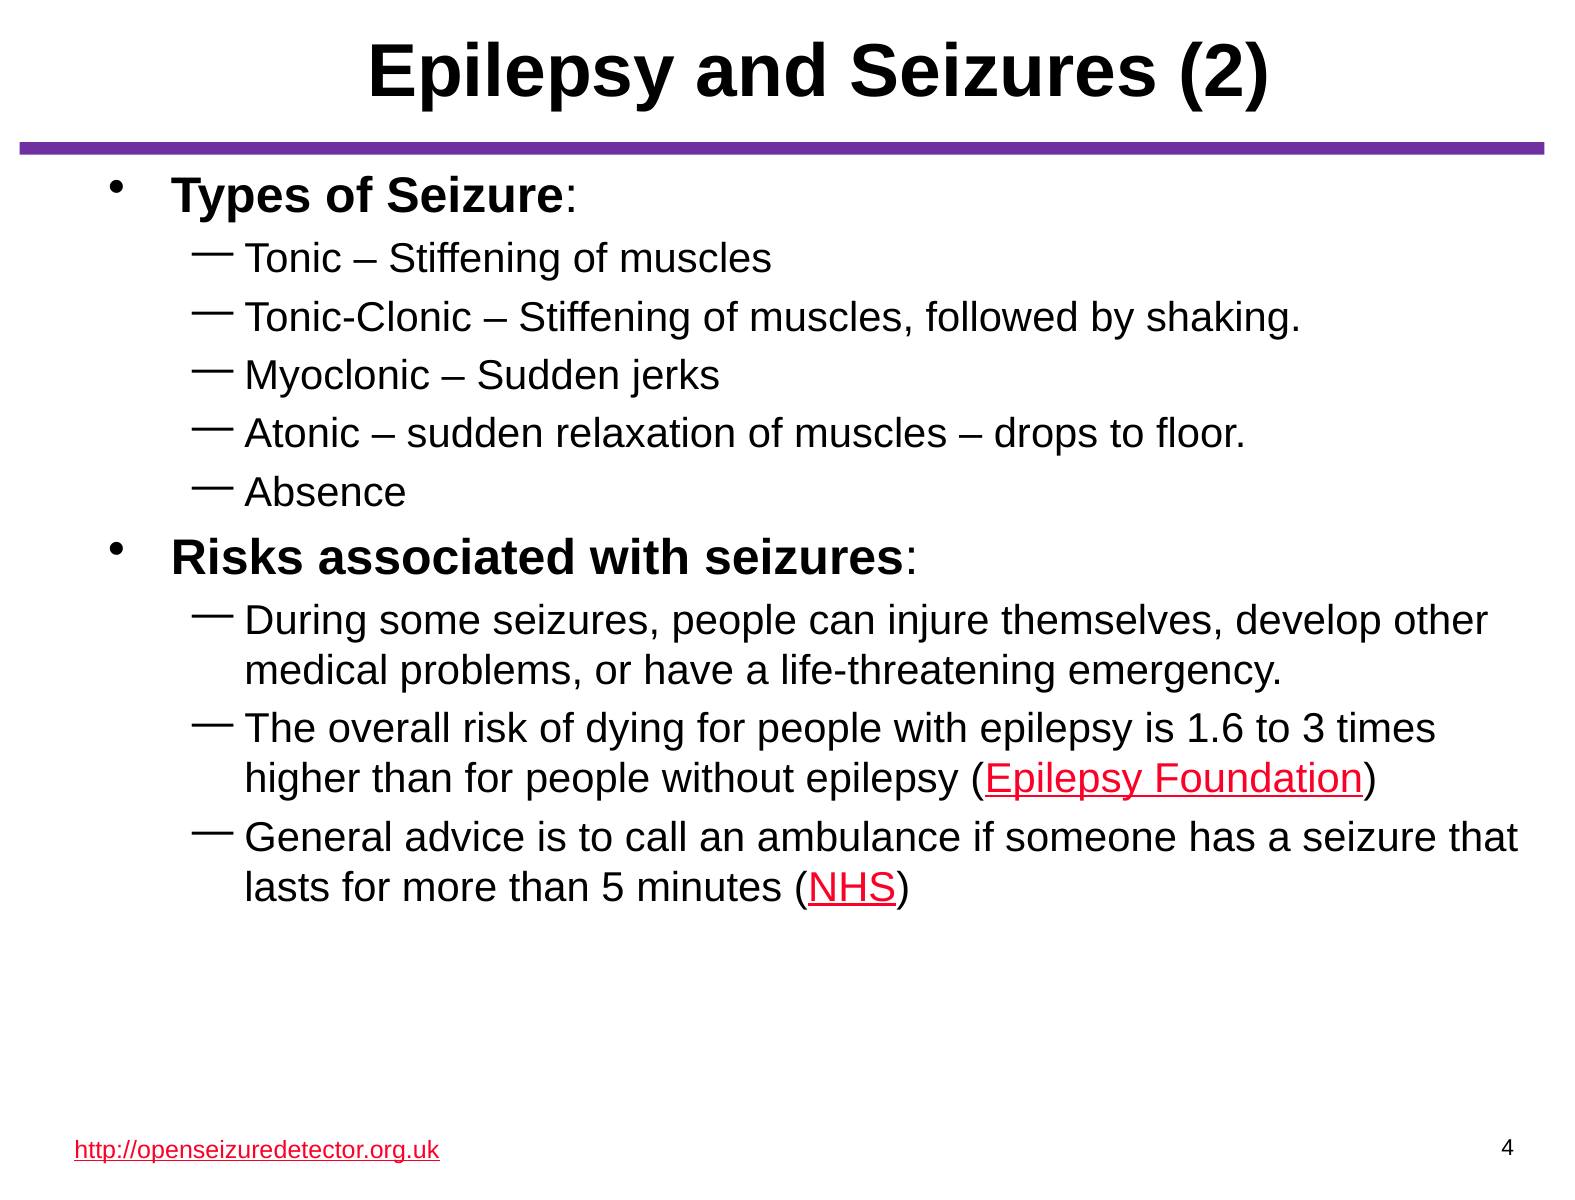

# Epilepsy and Seizures (2)
Types of Seizure:
Tonic – Stiffening of muscles
Tonic-Clonic – Stiffening of muscles, followed by shaking.
Myoclonic – Sudden jerks
Atonic – sudden relaxation of muscles – drops to floor.
Absence
Risks associated with seizures:
During some seizures, people can injure themselves, develop other medical problems, or have a life-threatening emergency.
The overall risk of dying for people with epilepsy is 1.6 to 3 times higher than for people without epilepsy (Epilepsy Foundation)
General advice is to call an ambulance if someone has a seizure that lasts for more than 5 minutes (NHS)

4